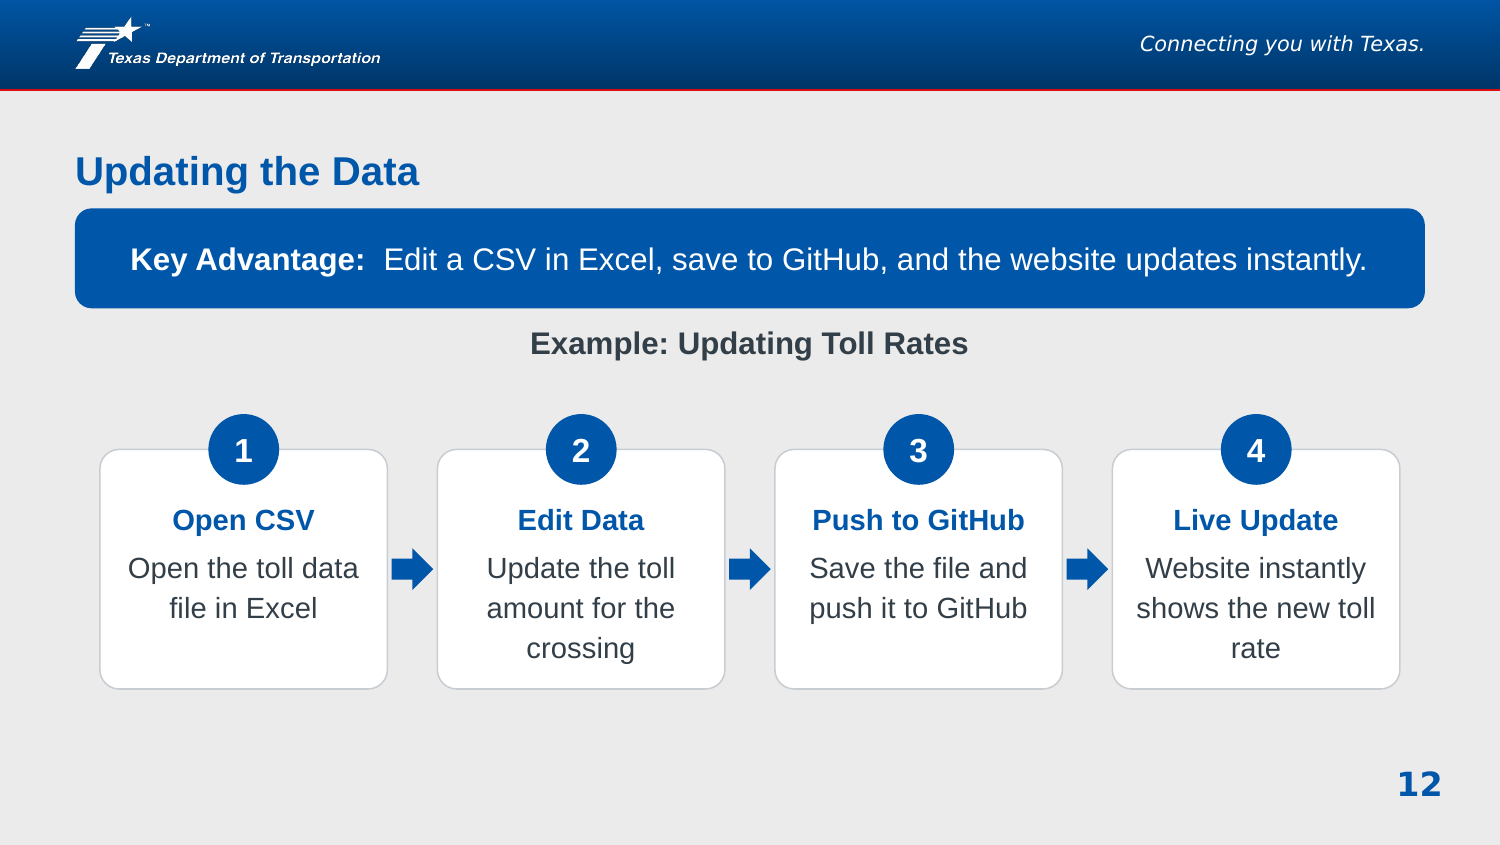

# Updating the Data
Key Advantage:  Edit a CSV in Excel, save to GitHub, and the website updates instantly.
Example: Updating Toll Rates
1
2
3
4
Open CSV
Open the toll data file in Excel
Edit Data
Update the toll amount for the crossing
Push to GitHub
Save the file and push it to GitHub
Live Update
Website instantly shows the new toll rate